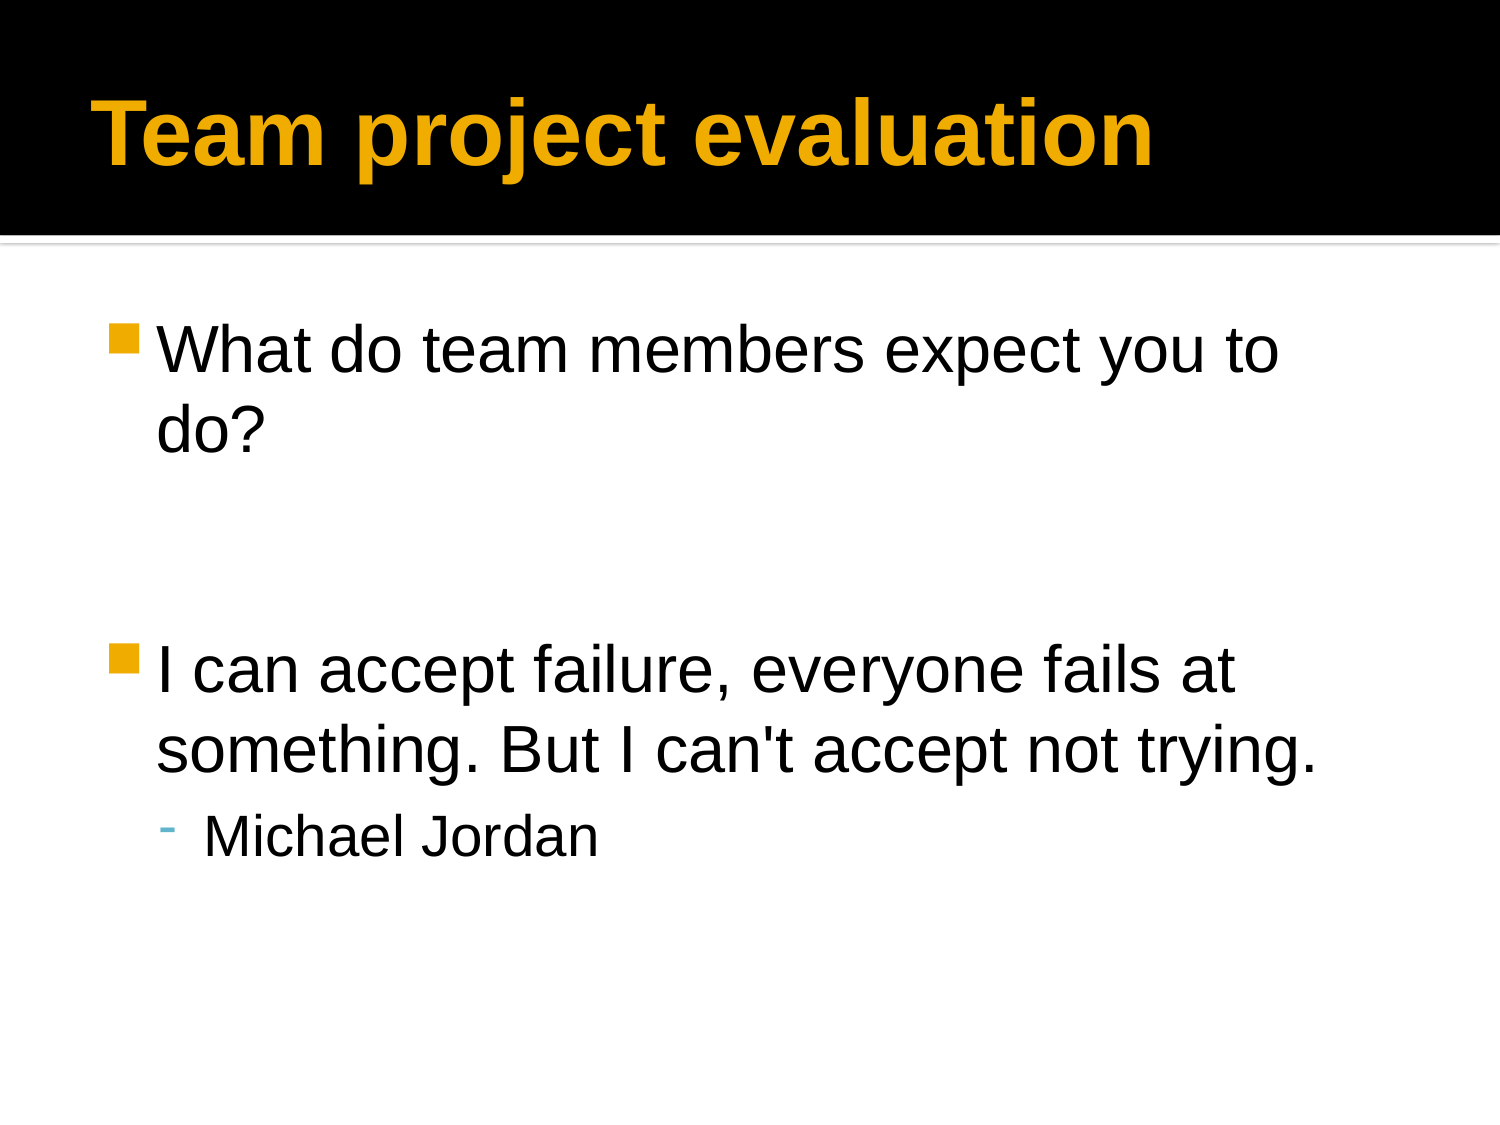

# Team project evaluation
What do team members expect you to do?

I can accept failure, everyone fails at something. But I can't accept not trying.
Michael Jordan